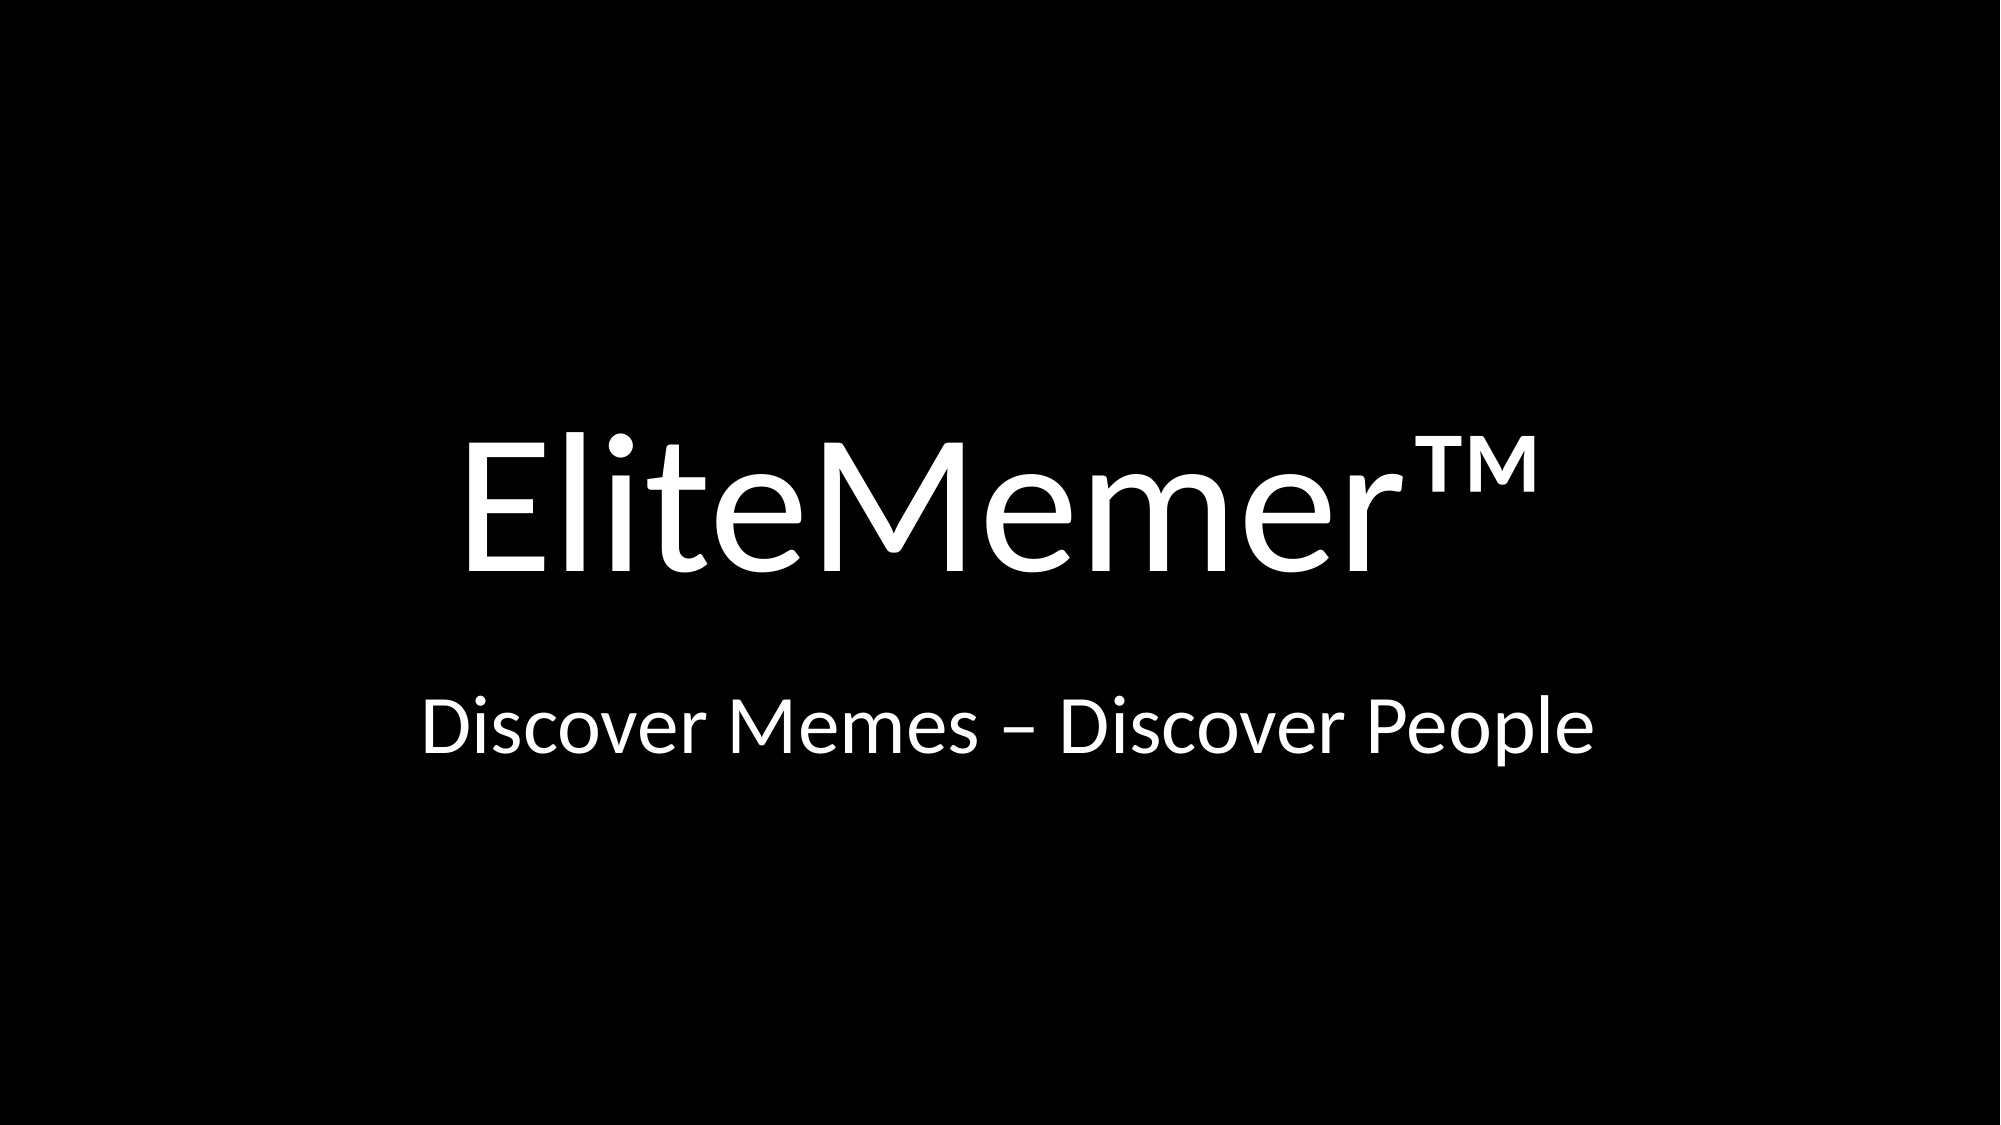

# EliteMemer™
Discover Memes – Discover People